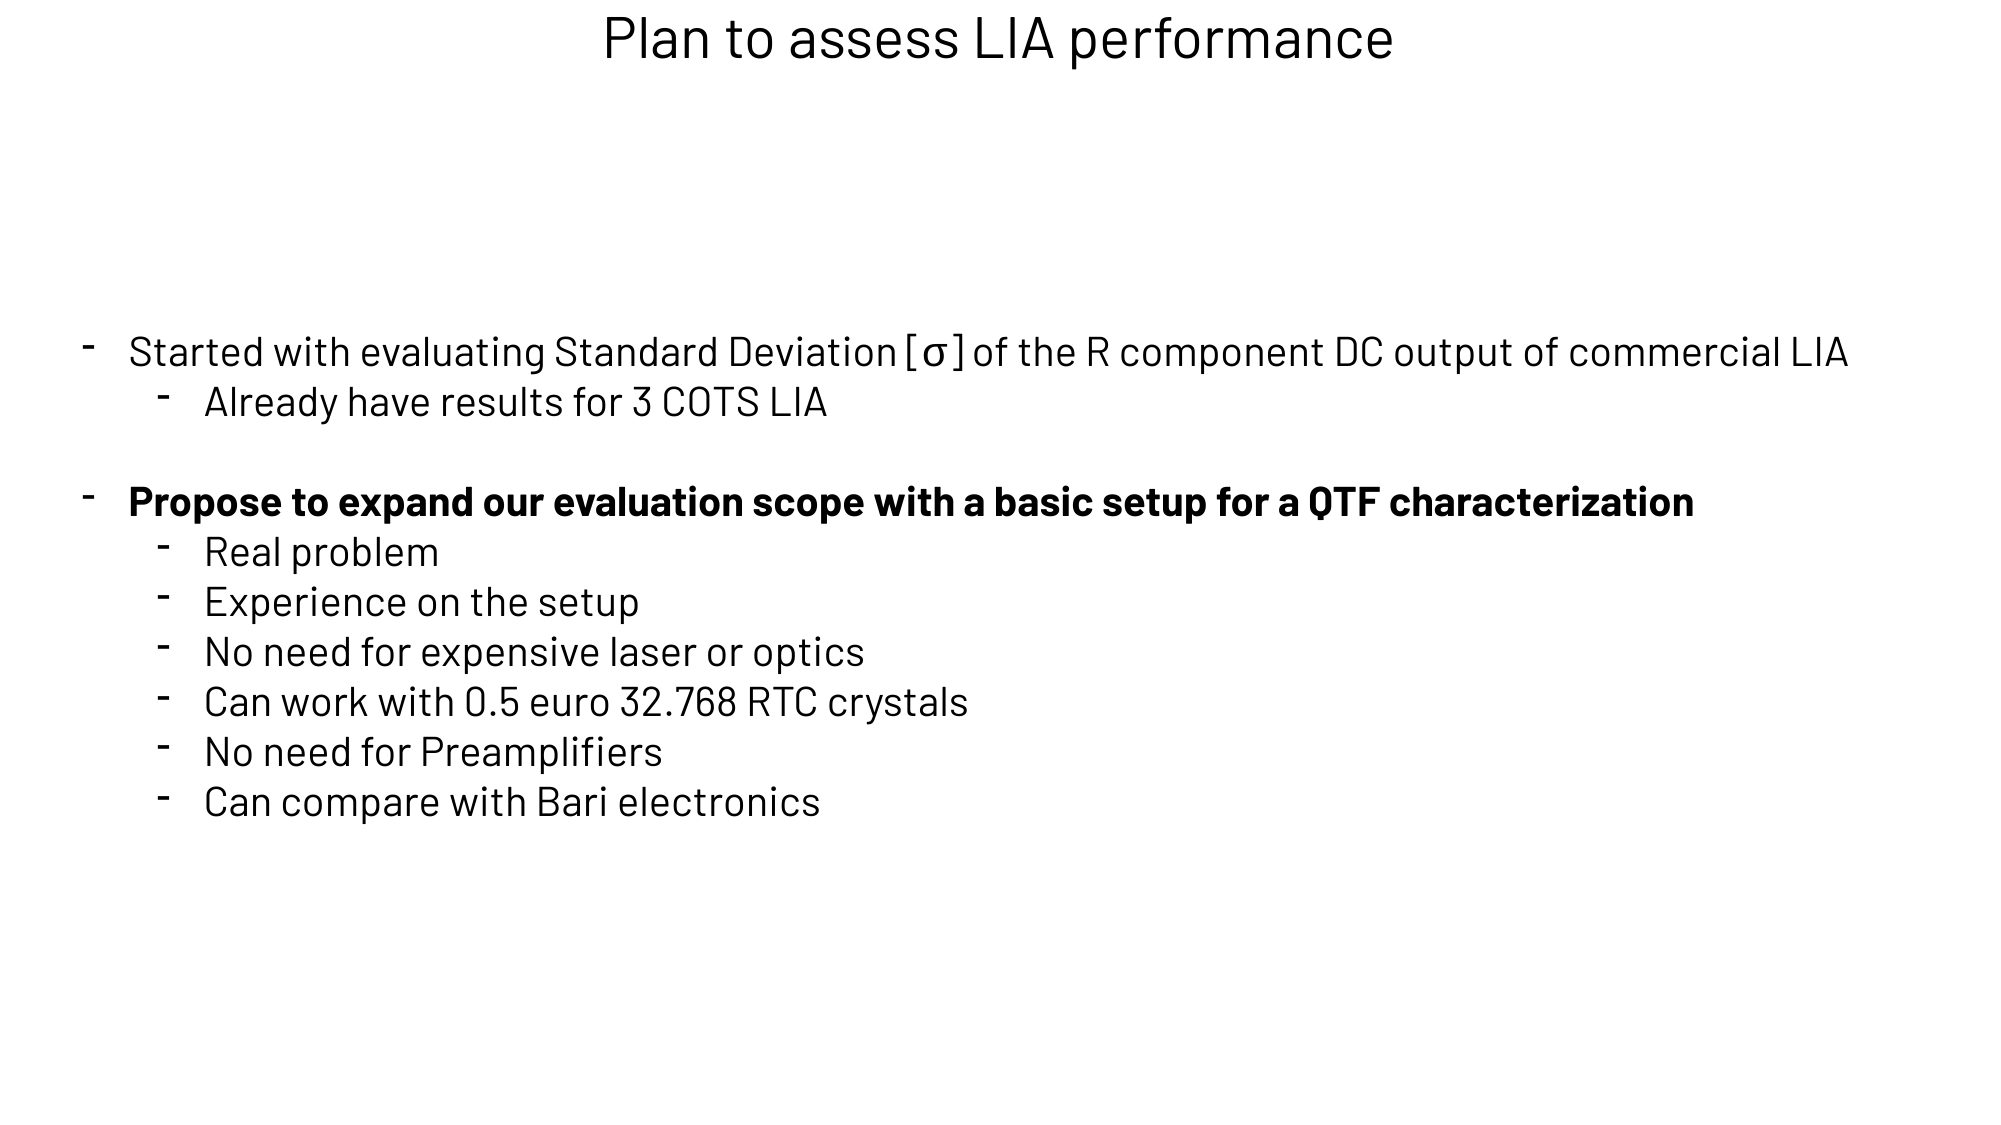

# Plan to assess LIA performance
Started with evaluating Standard Deviation [σ] of the R component DC output of commercial LIA
Already have results for 3 COTS LIA

Propose to expand our evaluation scope with a basic setup for a QTF characterization
Real problem
Experience on the setup
No need for expensive laser or optics
Can work with 0.5 euro 32.768 RTC crystals
No need for Preamplifiers
Can compare with Bari electronics